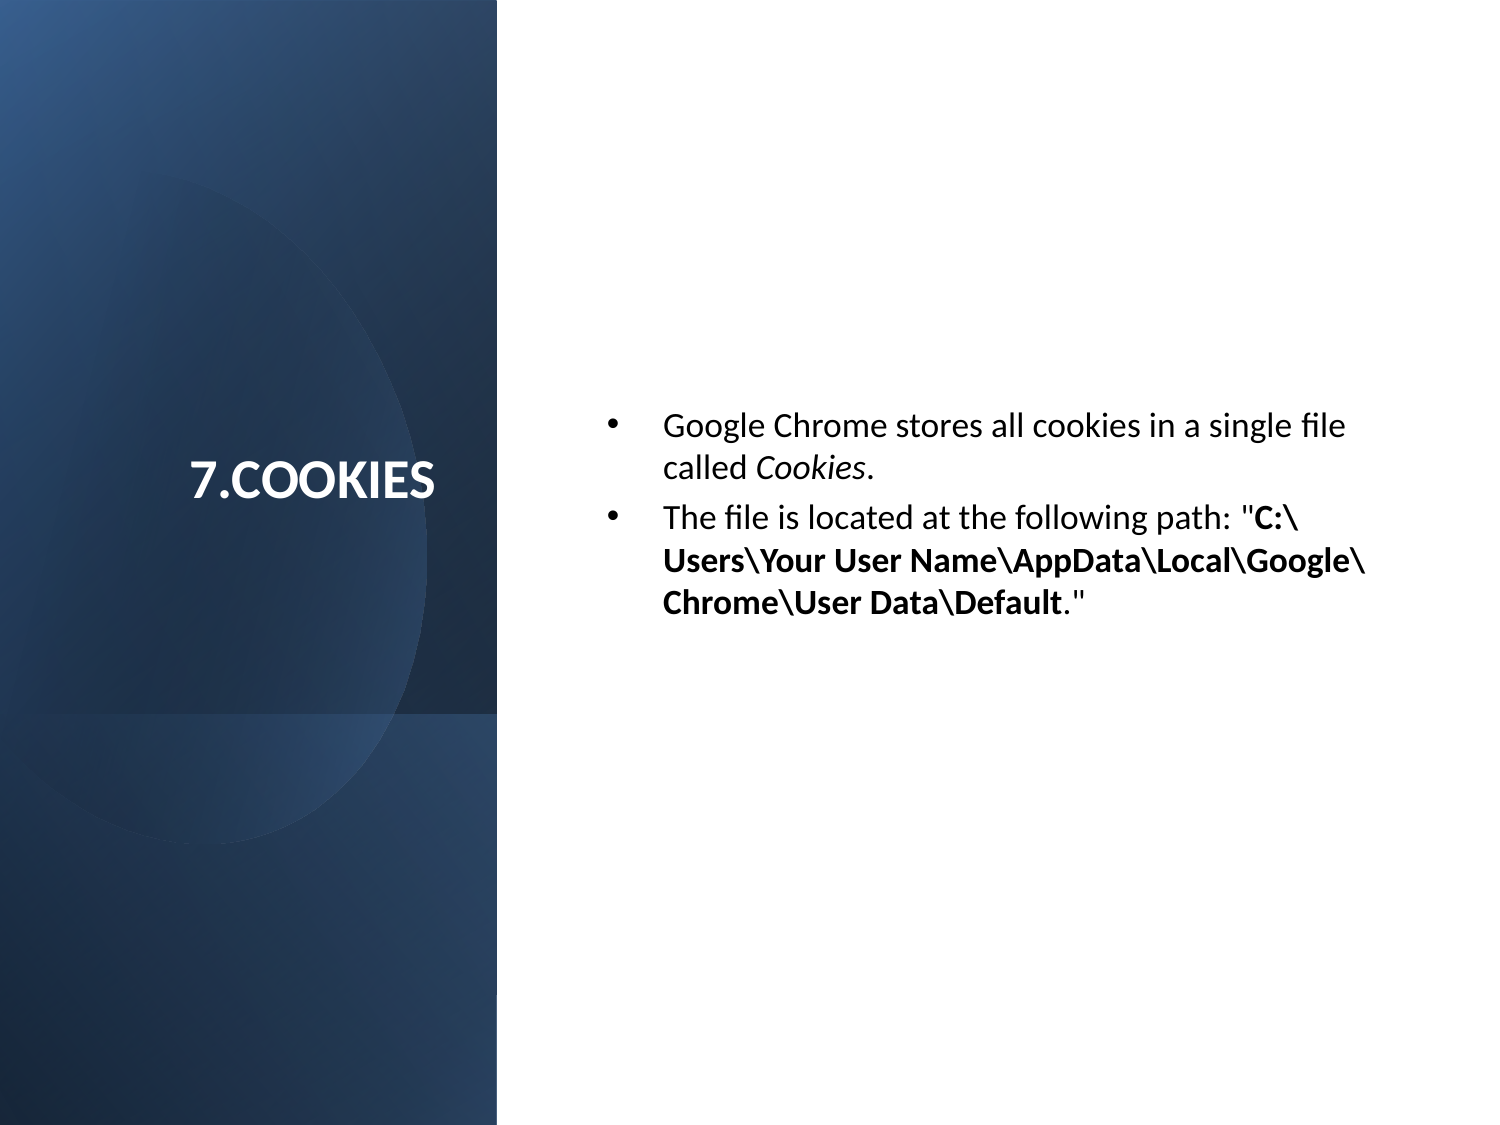

# 7.COOKIES

Google Chrome stores all cookies in a single file called Cookies.
The file is located at the following path: "C:\Users\Your User Name\AppData\Local\Google\Chrome\User Data\Default."